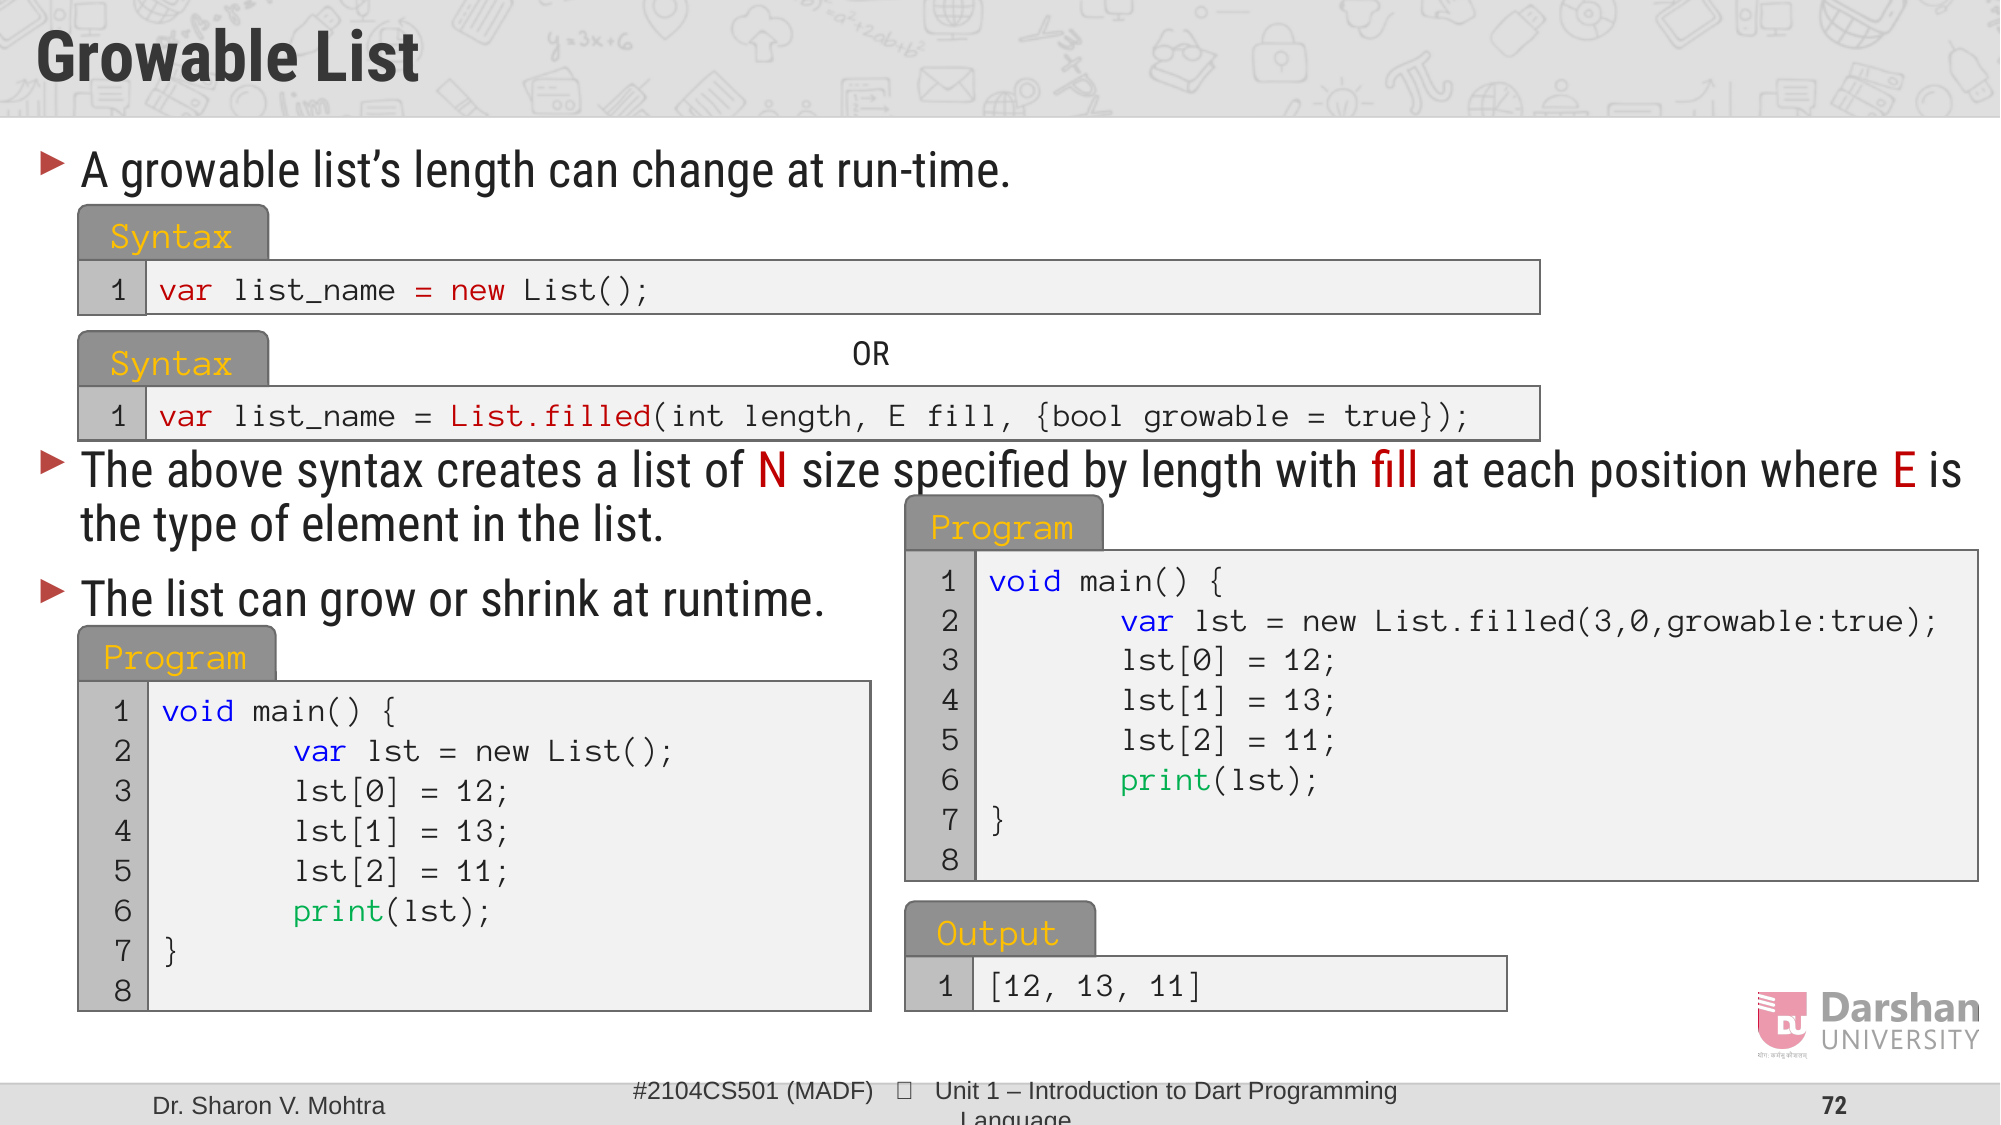

# Growable List
A growable list’s length can change at run-time.

The above syntax creates a list of N size specified by length with fill at each position where E is the type of element in the list.
The list can grow or shrink at runtime.

Syntax
1
var list_name = new List();
OR
Syntax
1
var list_name = List.filled(int length, E fill, {bool growable = true});
Program
1
2
3
4
5
6
7
8
void main() {
var lst = new List.filled(3,0,growable:true);
lst[0] = 12;
lst[1] = 13;
lst[2] = 11;
print(lst);
}
Program
1
2
3
4
5
6
7
8
void main() {
var lst = new List();
lst[0] = 12;
lst[1] = 13;
lst[2] = 11;
print(lst);
}
Output
1
[12, 13, 11]